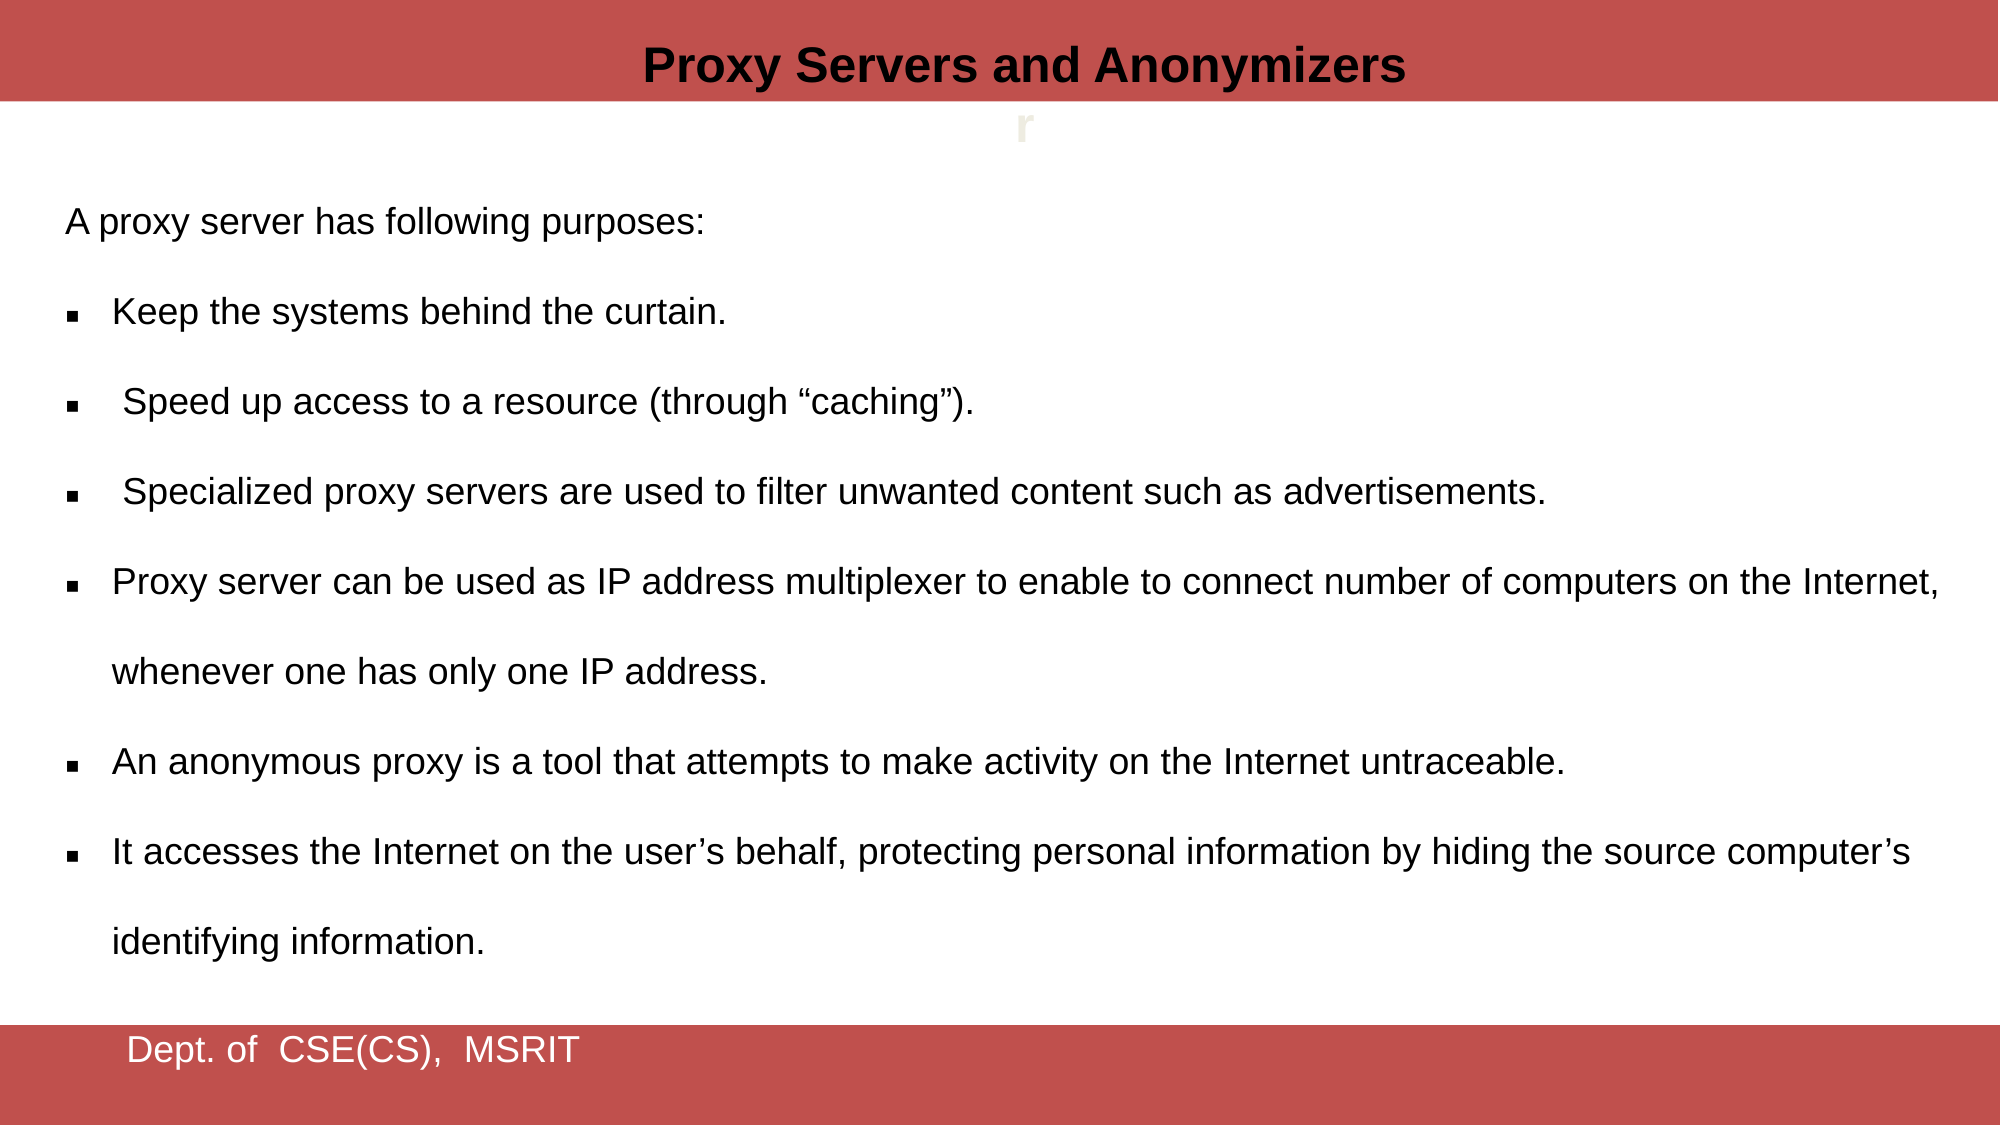

Proxy Servers and Anonymizers
r

A proxy server has following purposes:
Keep the systems behind the curtain.
 Speed up access to a resource (through “caching”).
 Specialized proxy servers are used to filter unwanted content such as advertisements.
Proxy server can be used as IP address multiplexer to enable to connect number of computers on the Internet, whenever one has only one IP address.
An anonymous proxy is a tool that attempts to make activity on the Internet untraceable.
It accesses the Internet on the user’s behalf, protecting personal information by hiding the source computer’s identifying information.

Dept. of  CSE(CS),  MSRIT